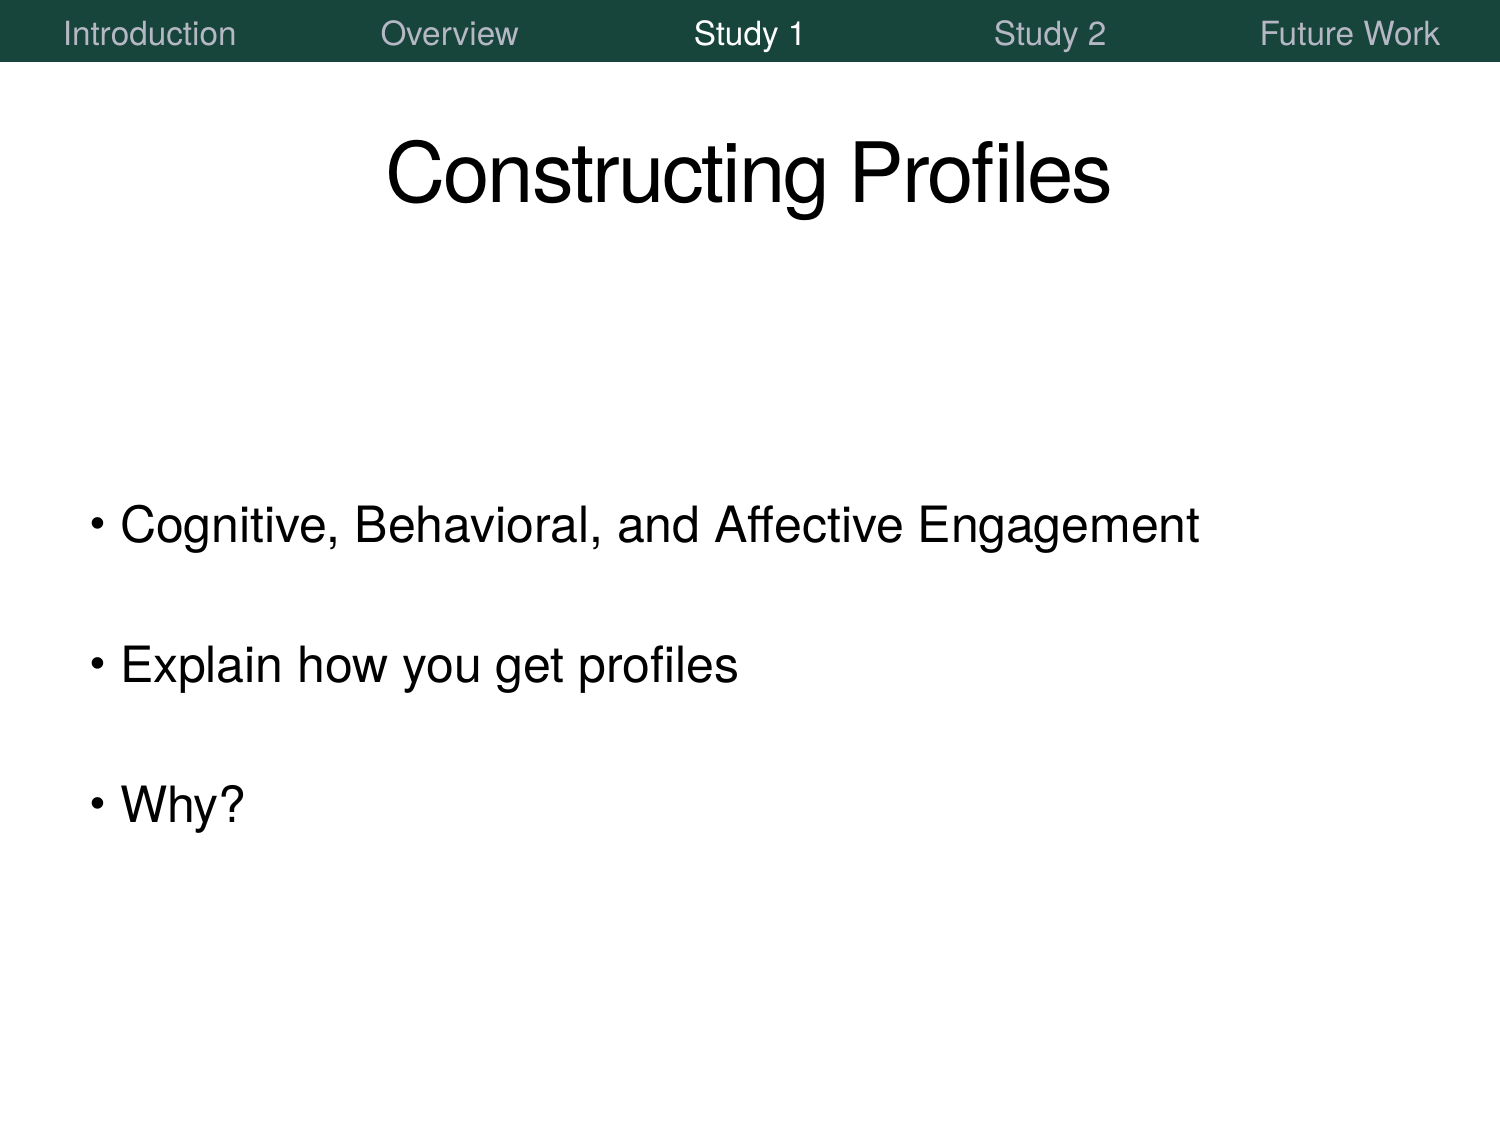

| Introduction | Overview | Study 1 | Study 2 | Future Work |
| --- | --- | --- | --- | --- |
# Constructing Profiles
Cognitive, Behavioral, and Affective Engagement

Explain how you get profiles

Why?